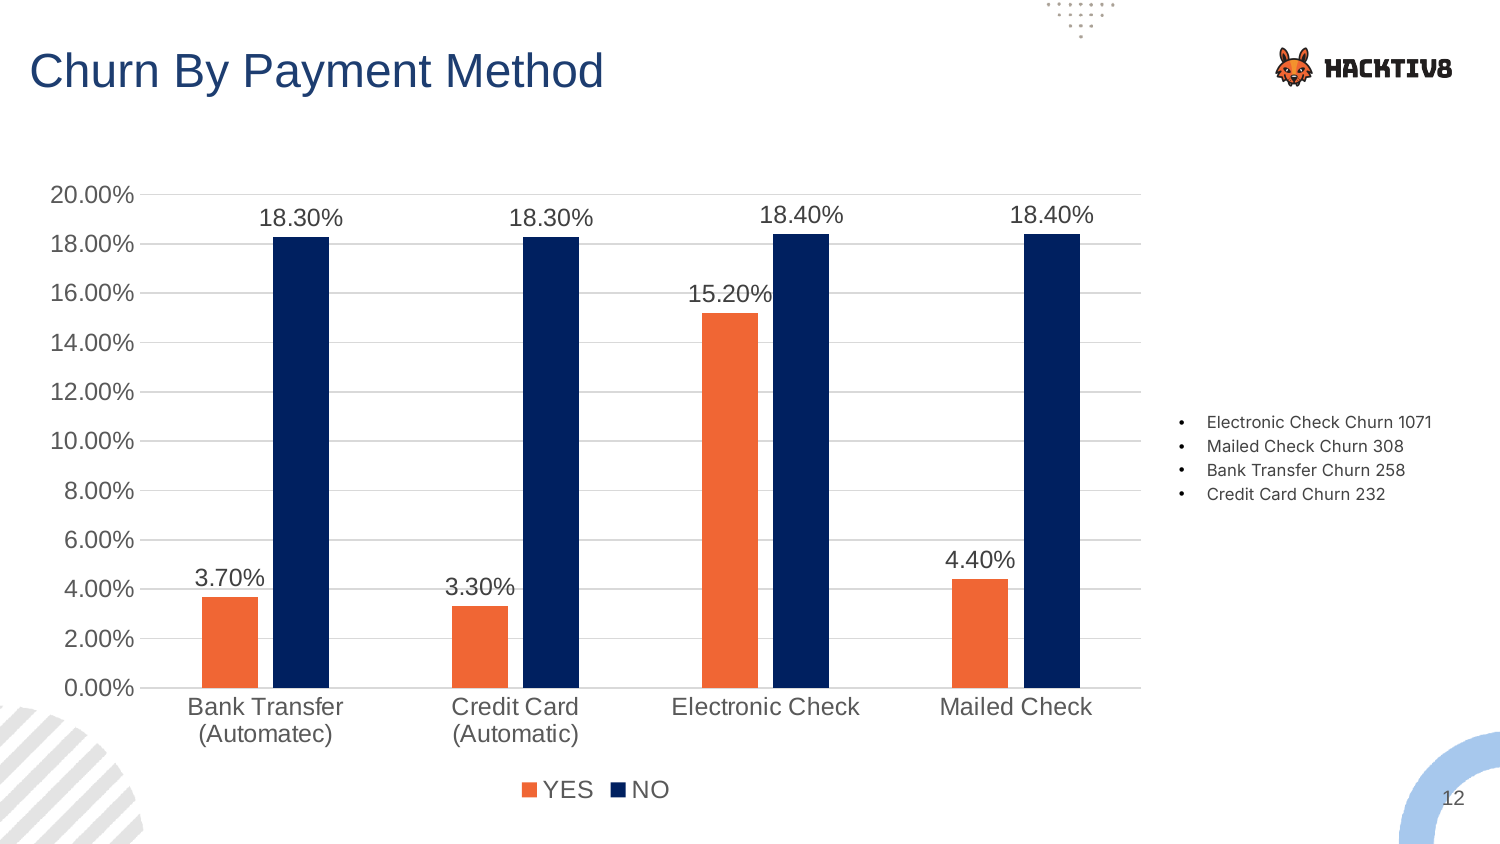

Churn By Payment Method

### Chart

| Category | YES | NO |
|---|---|---|
| Bank Transfer (Automatec) | 0.037 | 0.183 |
| Credit Card (Automatic) | 0.033 | 0.183 |
| Electronic Check | 0.152 | 0.184 |
| Mailed Check | 0.044 | 0.184 |
Electronic Check Churn 1071
Mailed Check Churn 308
Bank Transfer Churn 258
Credit Card Churn 232
12